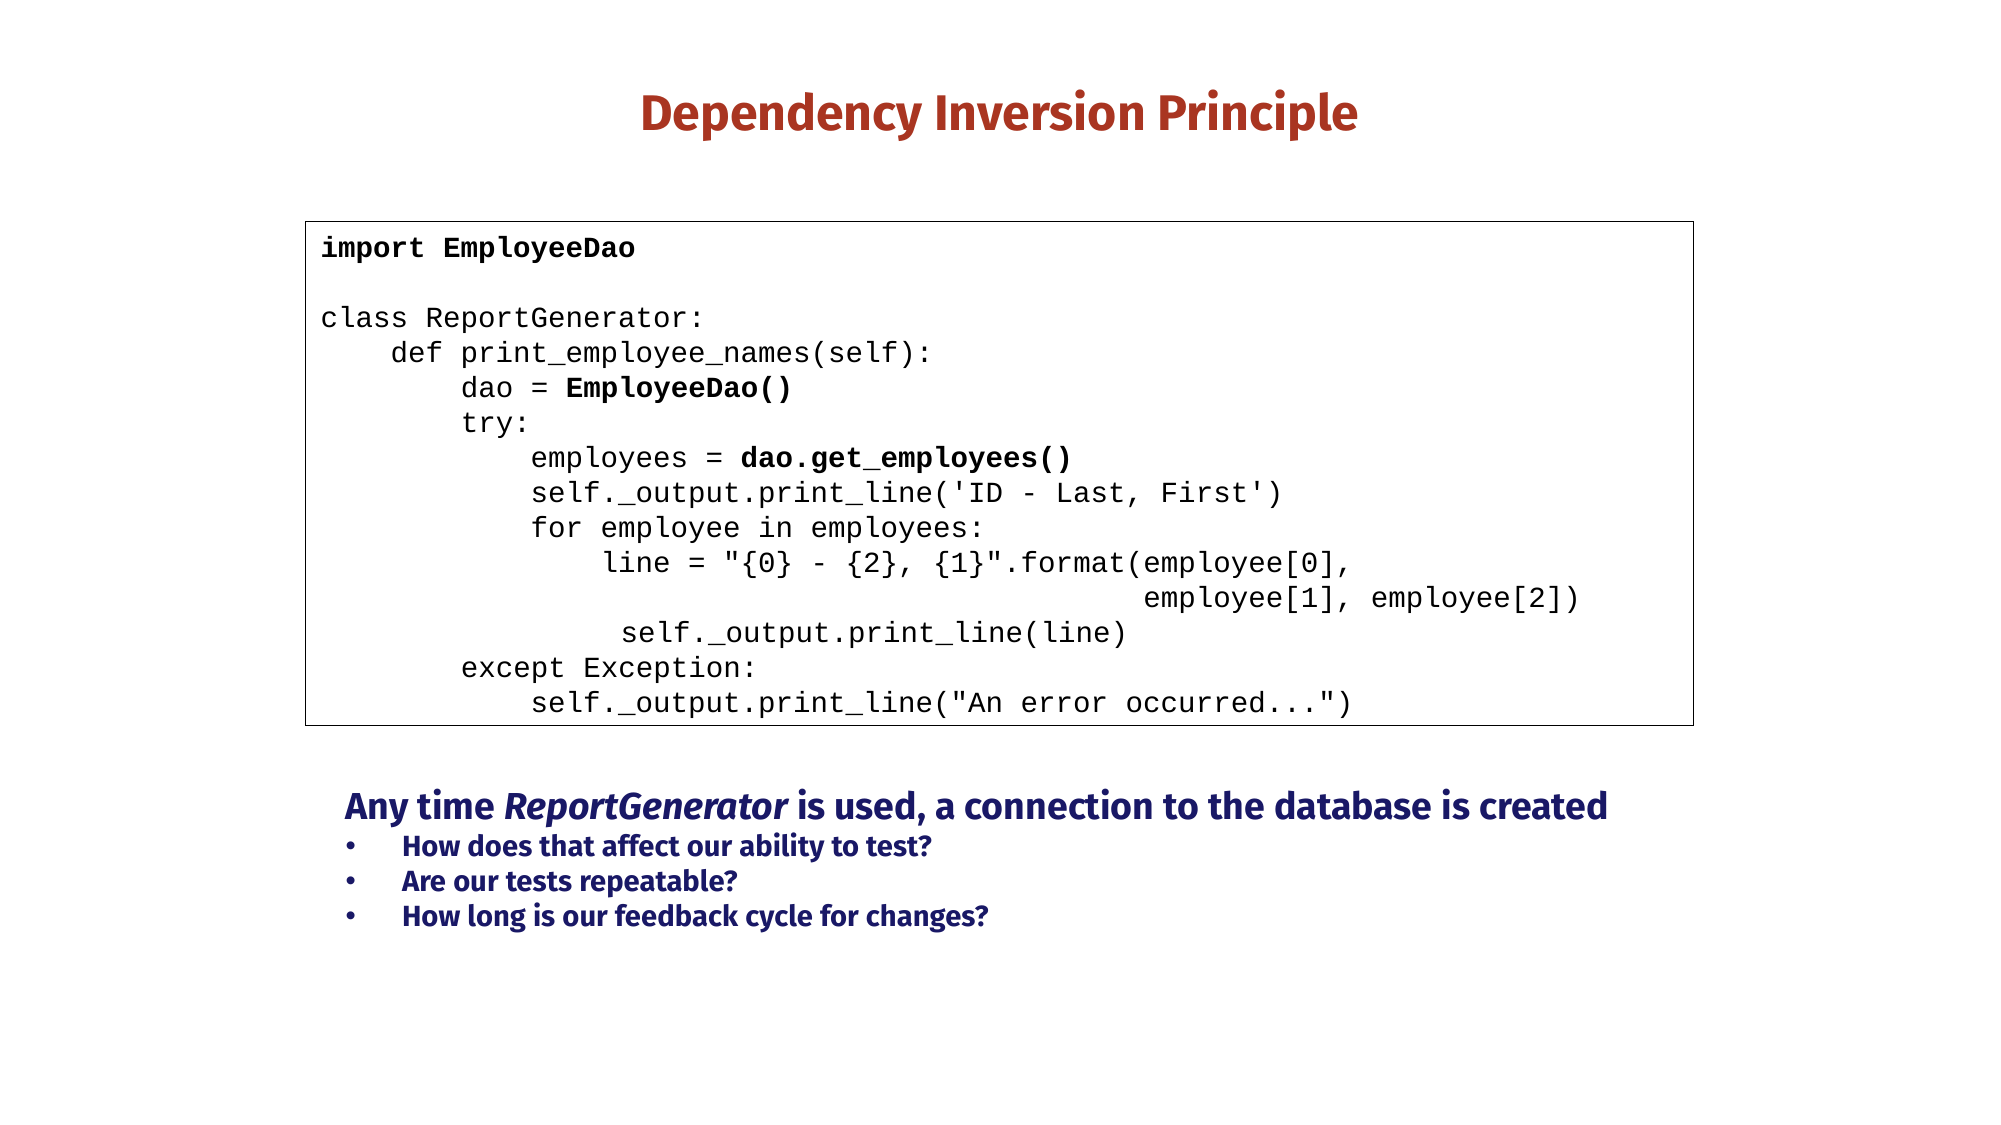

# Dependency Inversion Principle
import EmployeeDao

class ReportGenerator:
    def print_employee_names(self):
        dao = EmployeeDao()
        try:
            employees = dao.get_employees()
            self._output.print_line('ID - Last, First')
            for employee in employees:
                line = "{0} - {2}, {1}".format(employee[0],
                                               employee[1], employee[2])
		self._output.print_line(line)
        except Exception:
            self._output.print_line("An error occurred...")
Any time ReportGenerator is used, a connection to the database is created
How does that affect our ability to test?
Are our tests repeatable?
How long is our feedback cycle for changes?